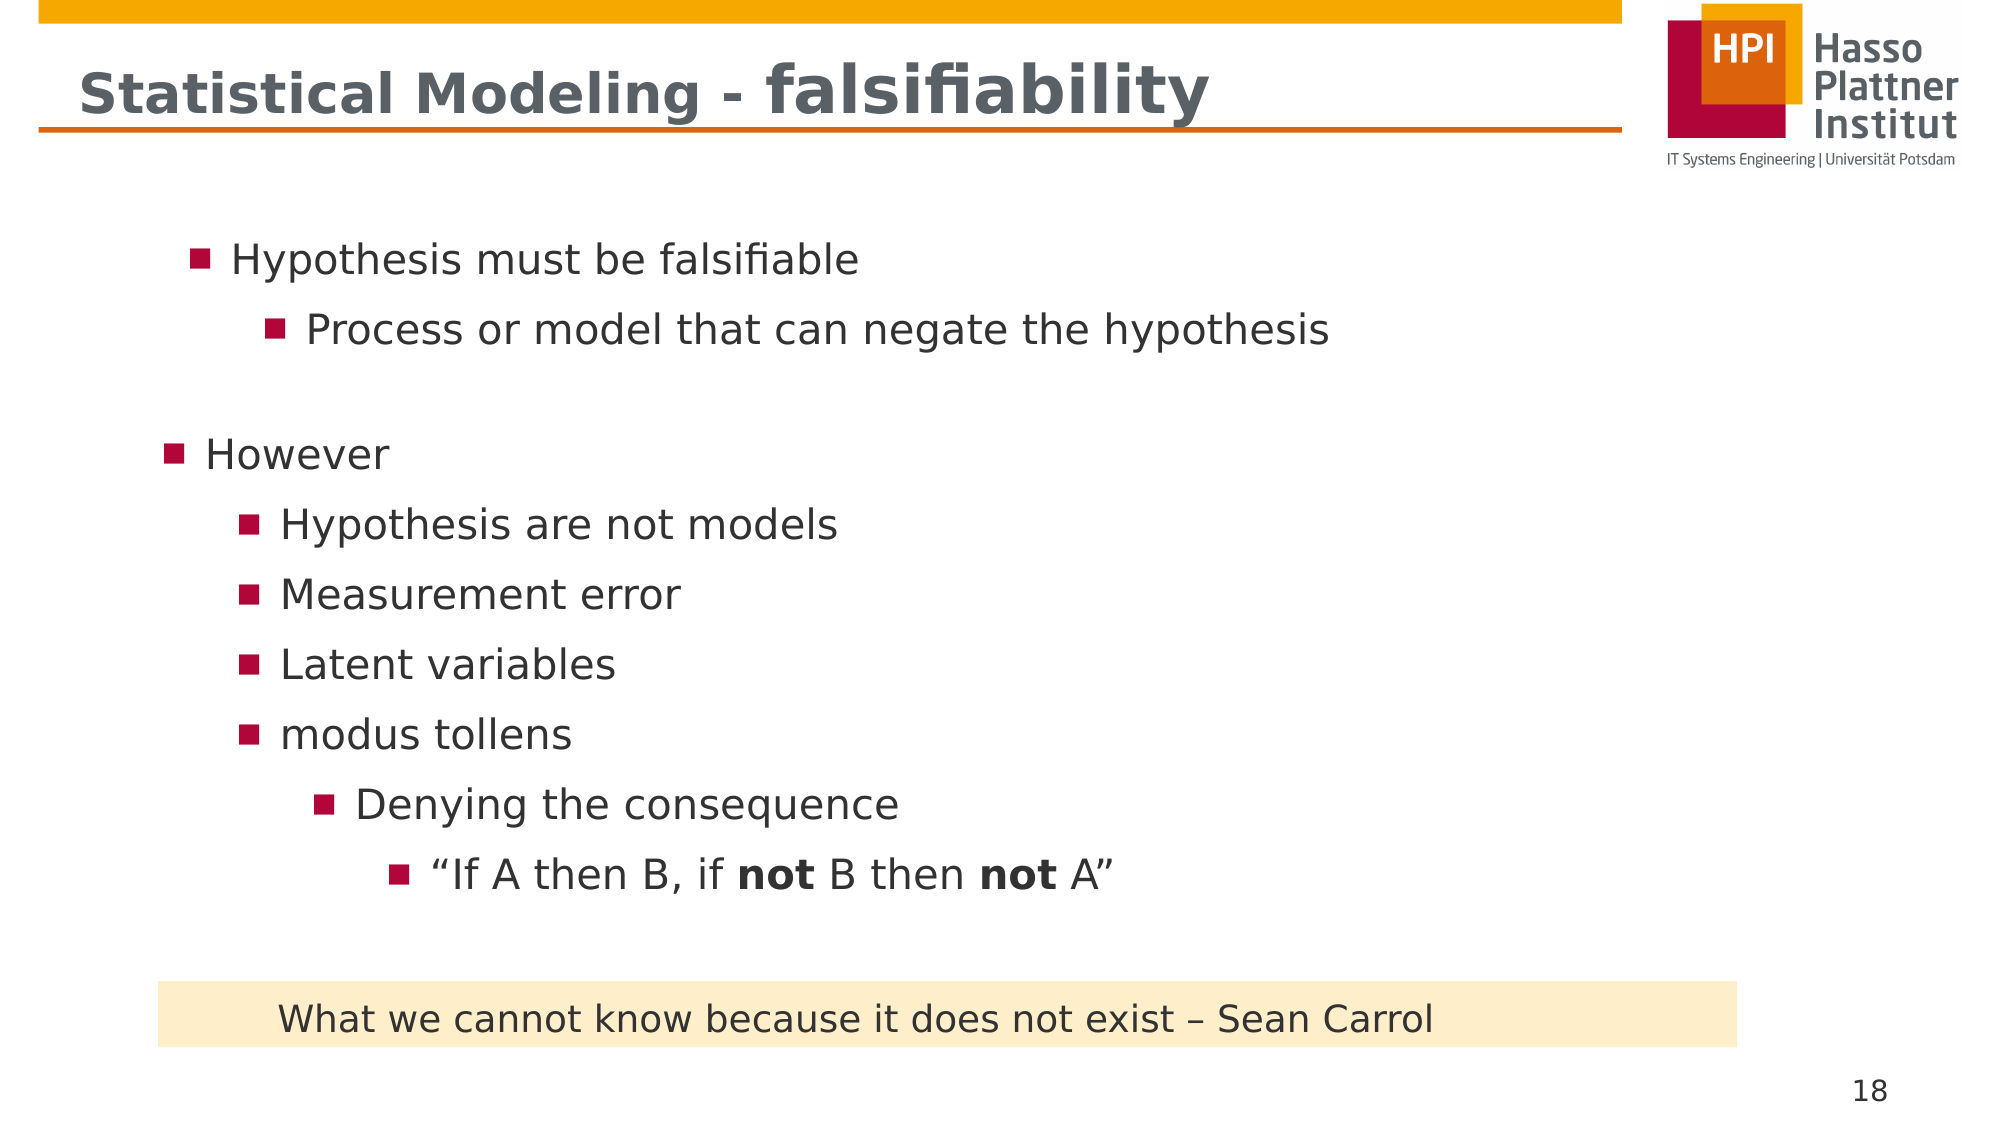

# Statistical Modeling - falsifiability
Hypothesis must be falsifiable
Process or model that can negate the hypothesis
However
Hypothesis are not models
Measurement error
Latent variables
modus tollens
Denying the consequence
“If A then B, if not B then not A”
What we cannot know because it does not exist – Sean Carrol
18